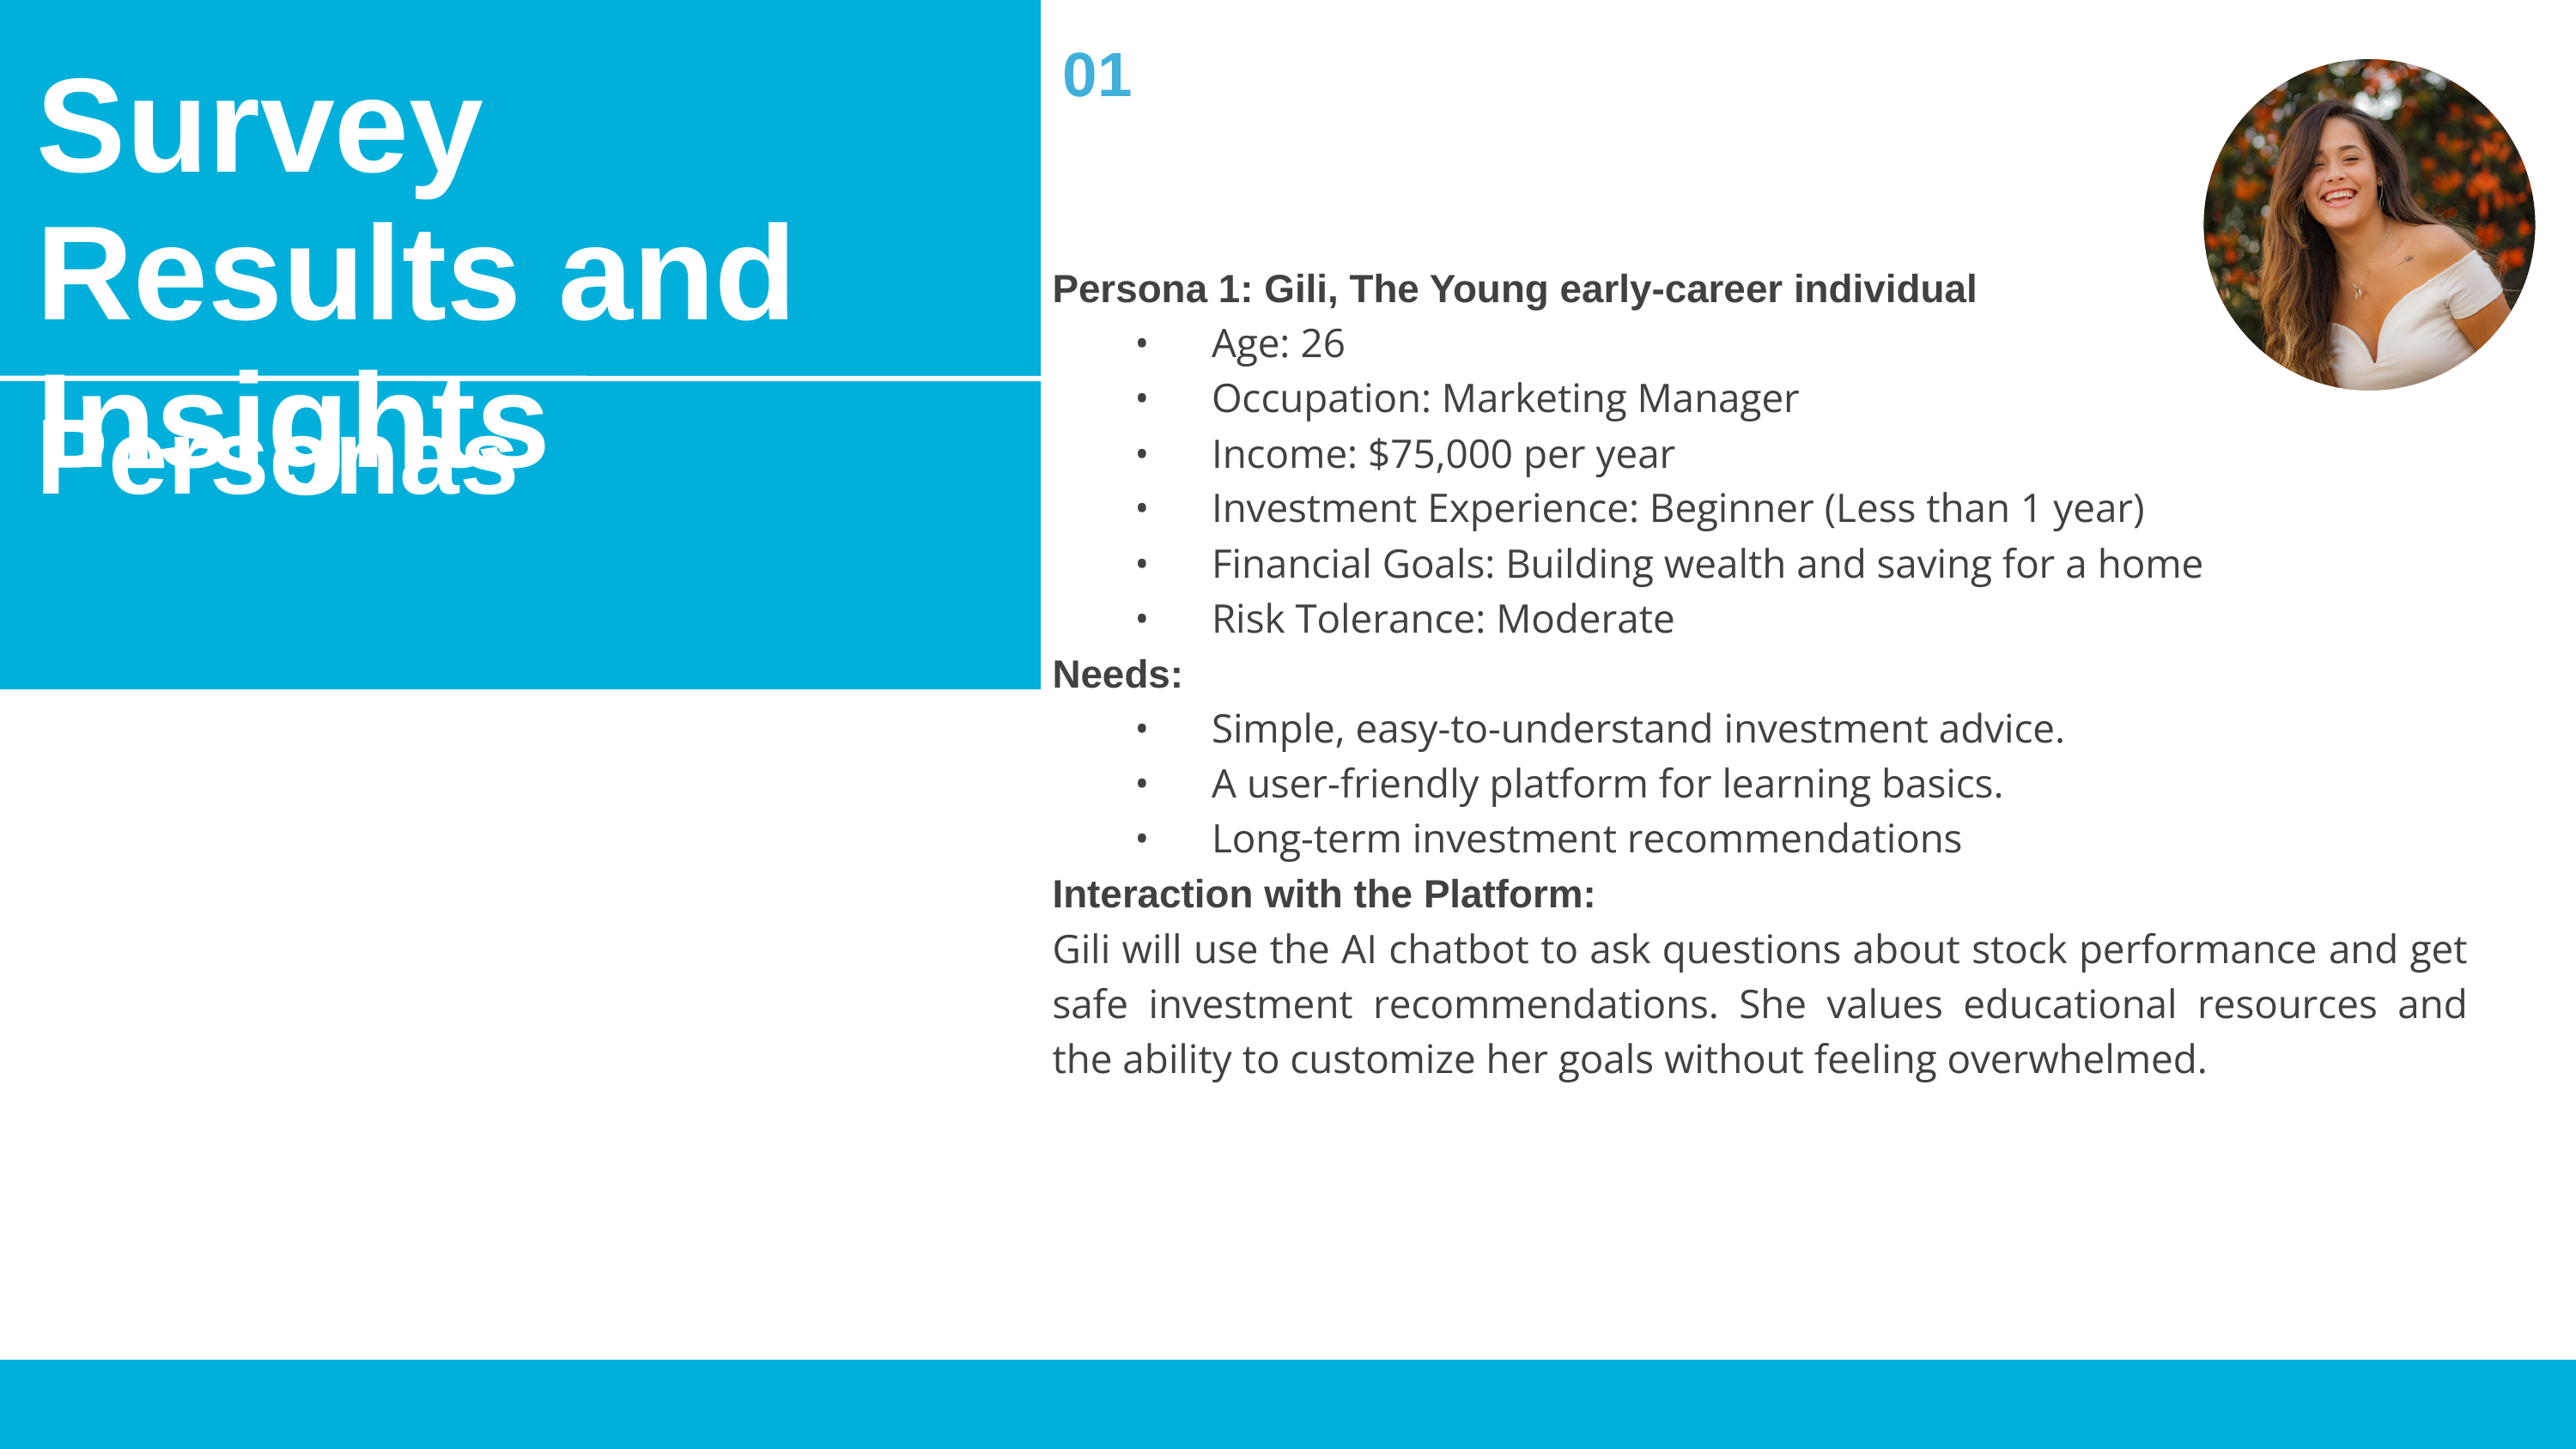

01
Survey Results and Insights

Persona 1: Gili, The Young early-career individual
        •      Age: 26
        •      Occupation: Marketing Manager
        •      Income: $75,000 per year
        •      Investment Experience: Beginner (Less than 1 year)
        •      Financial Goals: Building wealth and saving for a home
        •      Risk Tolerance: Moderate
Needs:
        •      Simple, easy-to-understand investment advice.
        •      A user-friendly platform for learning basics.
        •      Long-term investment recommendations
Interaction with the Platform:
Gili will use the AI chatbot to ask questions about stock performance and get safe investment recommendations. She values educational resources and the ability to customize her goals without feeling overwhelmed.

Personas